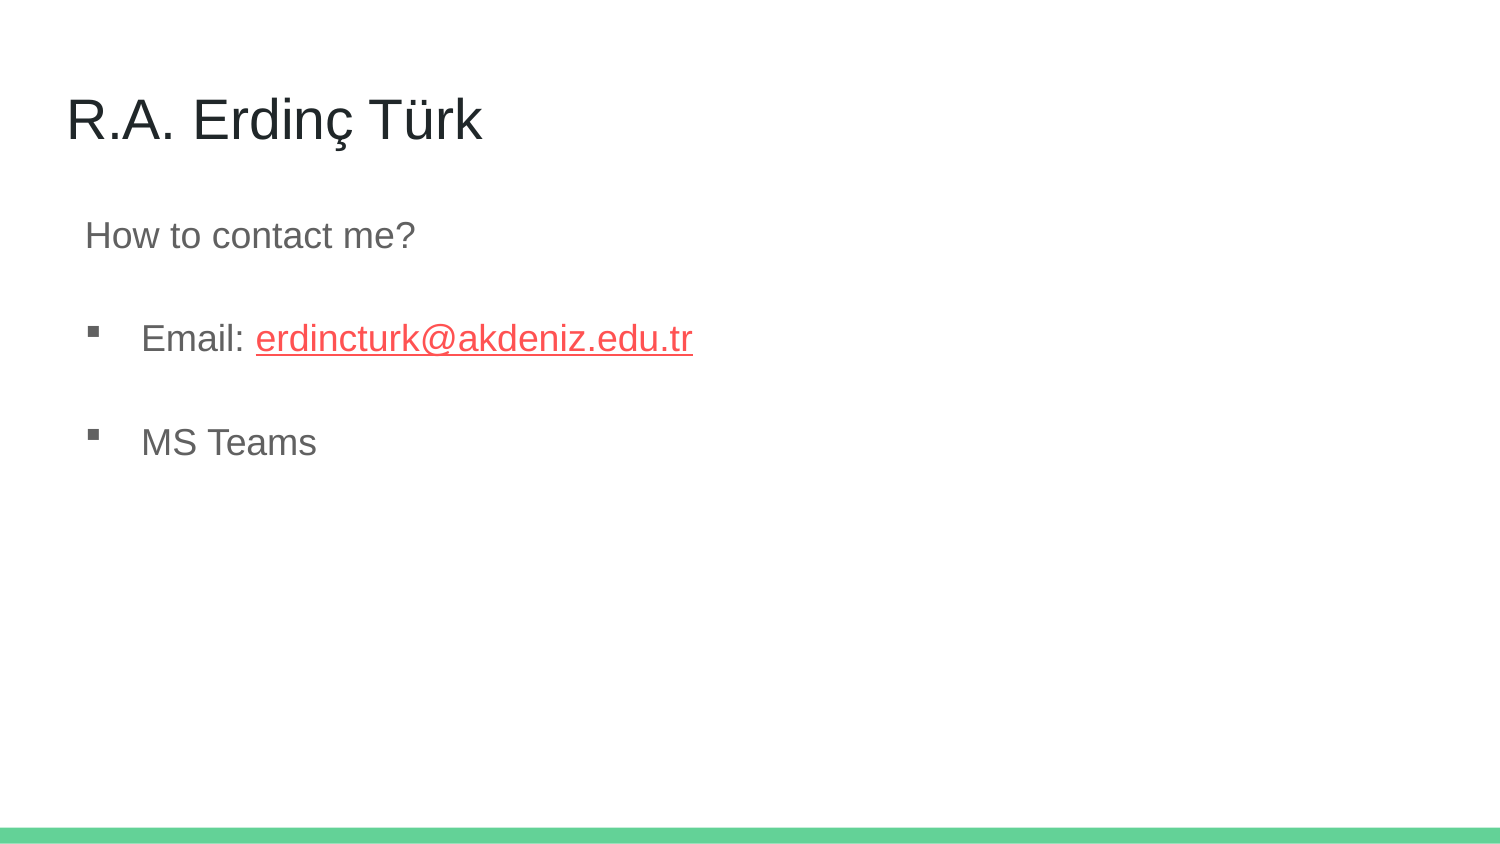

# R.A. Erdinç Türk
How to contact me?

Email: erdincturk@akdeniz.edu.tr

MS Teams